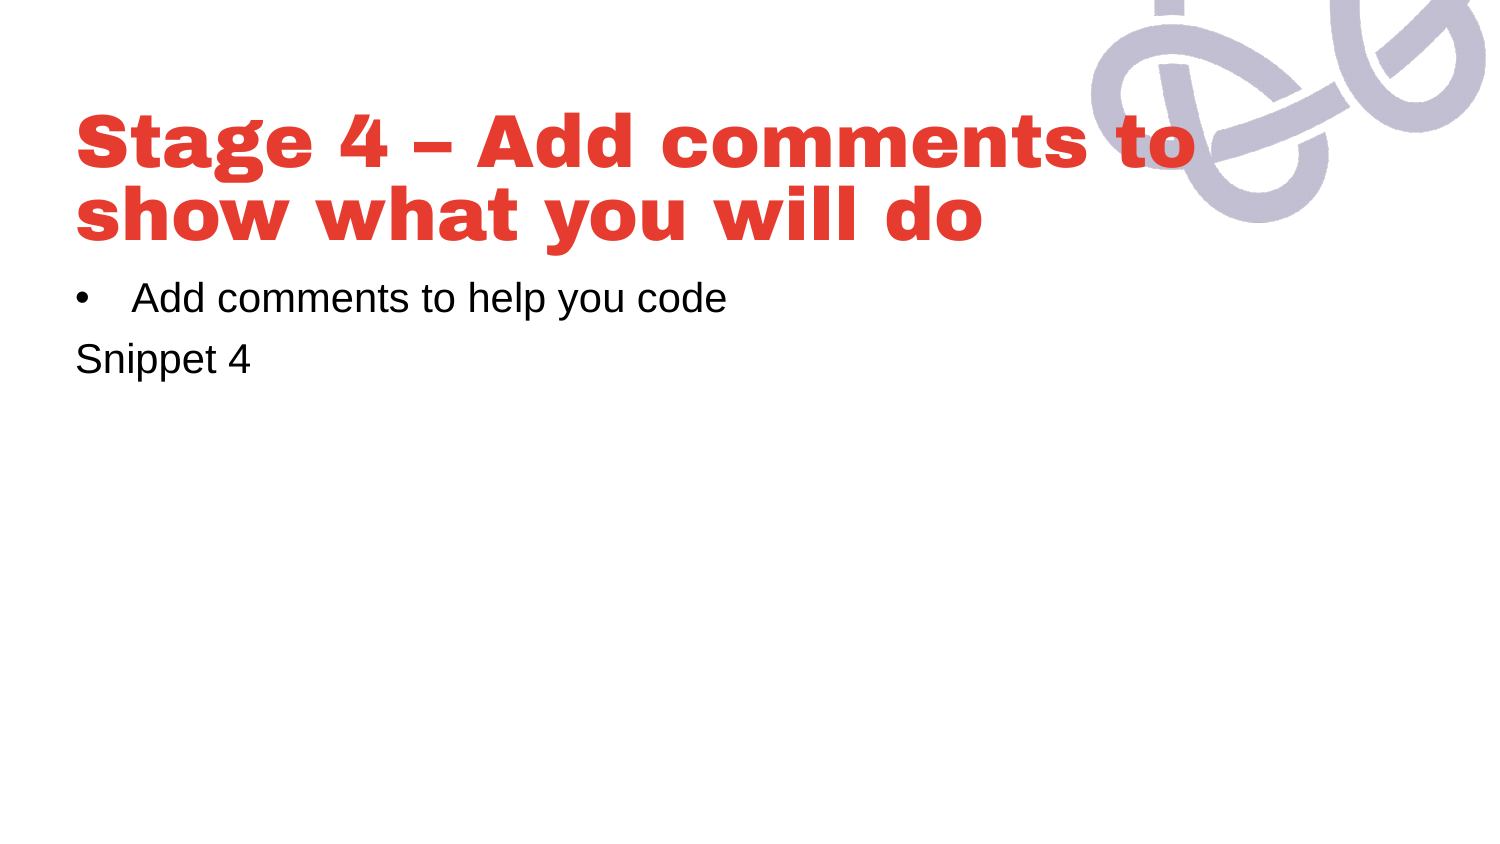

# Stage 4 – Add comments to show what you will do
Add comments to help you code
Snippet 4